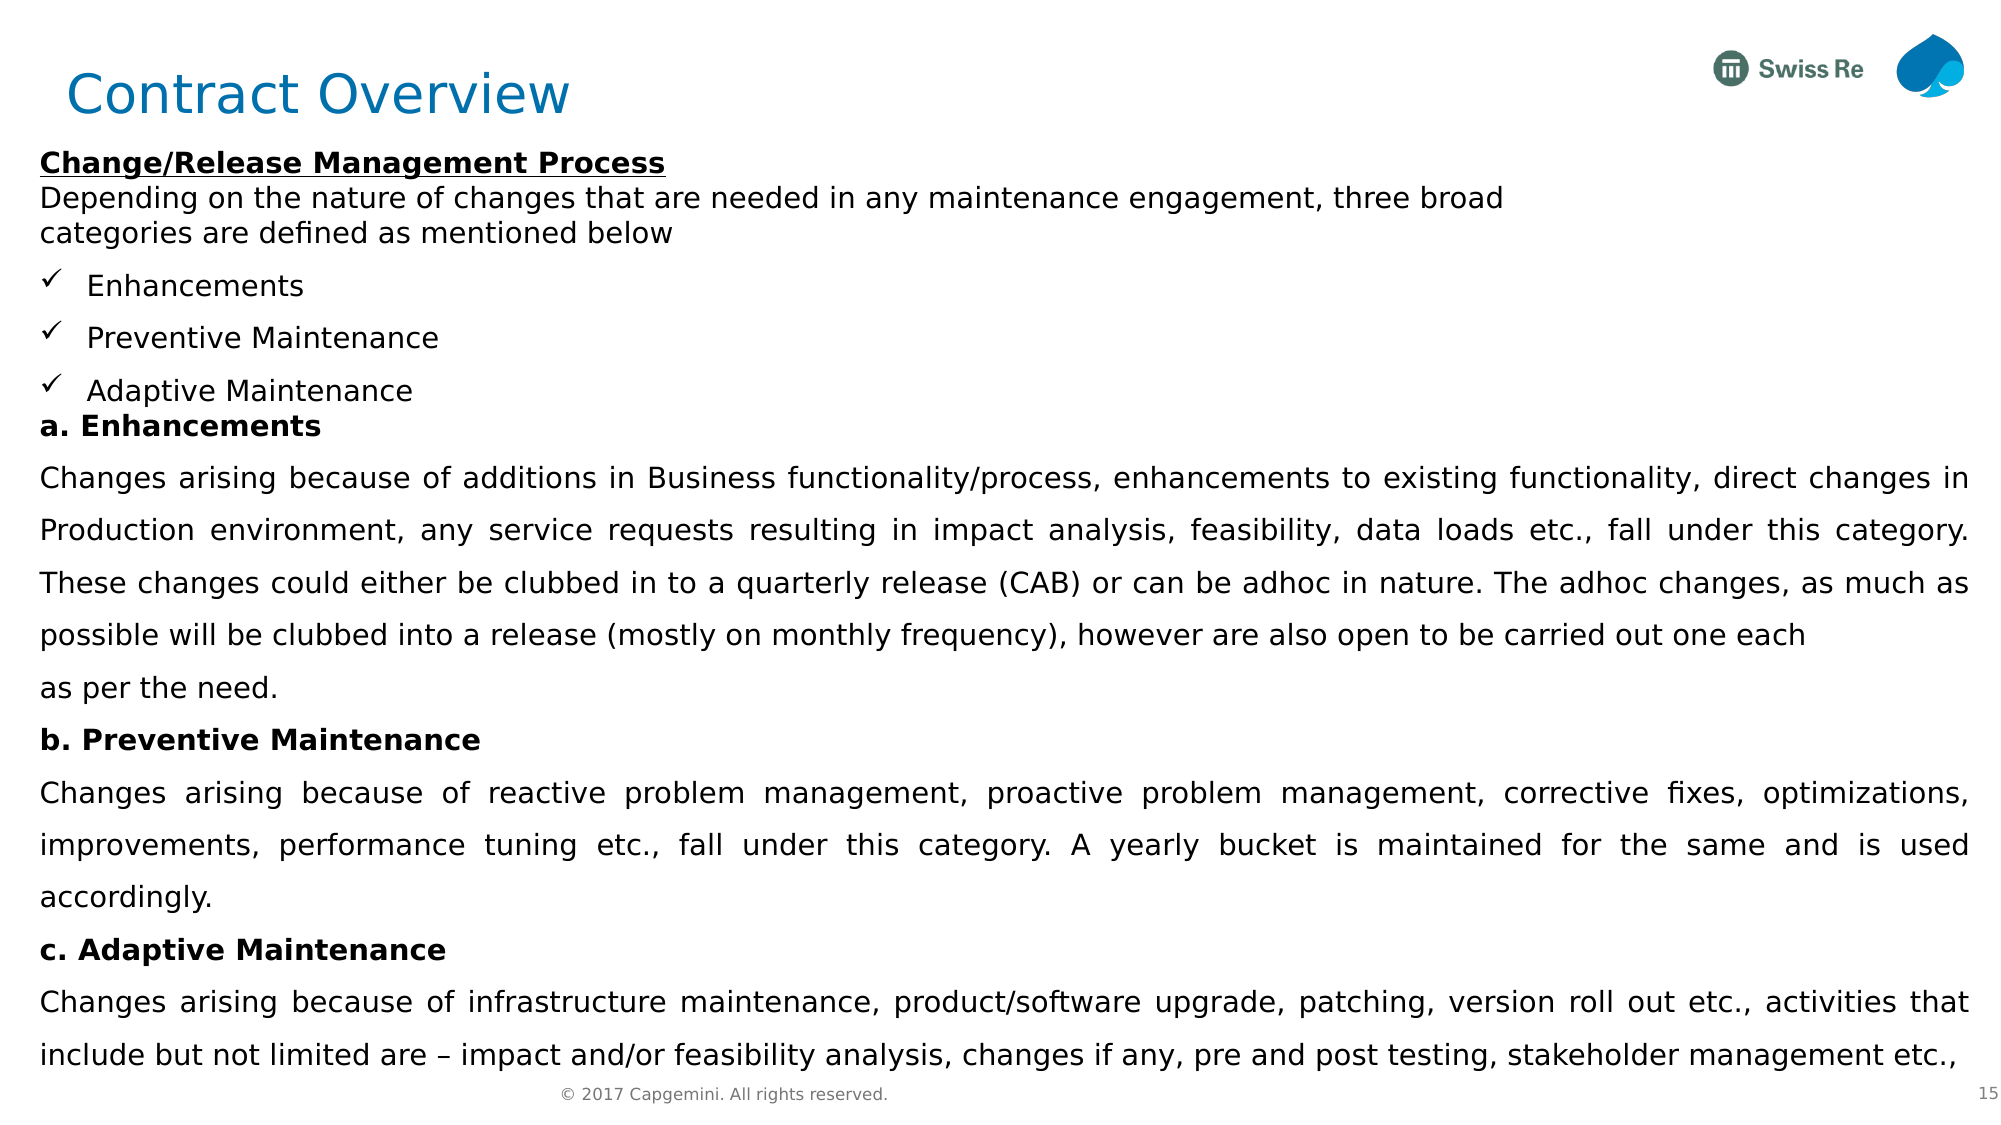

# Contract Overview
Change/Release Management Process
Depending on the nature of changes that are needed in any maintenance engagement, three broad
categories are defined as mentioned below
Enhancements
Preventive Maintenance
Adaptive Maintenance
a. Enhancements
Changes arising because of additions in Business functionality/process, enhancements to existing functionality, direct changes in Production environment, any service requests resulting in impact analysis, feasibility, data loads etc., fall under this category. These changes could either be clubbed in to a quarterly release (CAB) or can be adhoc in nature. The adhoc changes, as much as possible will be clubbed into a release (mostly on monthly frequency), however are also open to be carried out one each
as per the need.
b. Preventive Maintenance
Changes arising because of reactive problem management, proactive problem management, corrective fixes, optimizations, improvements, performance tuning etc., fall under this category. A yearly bucket is maintained for the same and is used accordingly.
c. Adaptive Maintenance
Changes arising because of infrastructure maintenance, product/software upgrade, patching, version roll out etc., activities that include but not limited are – impact and/or feasibility analysis, changes if any, pre and post testing, stakeholder management etc.,